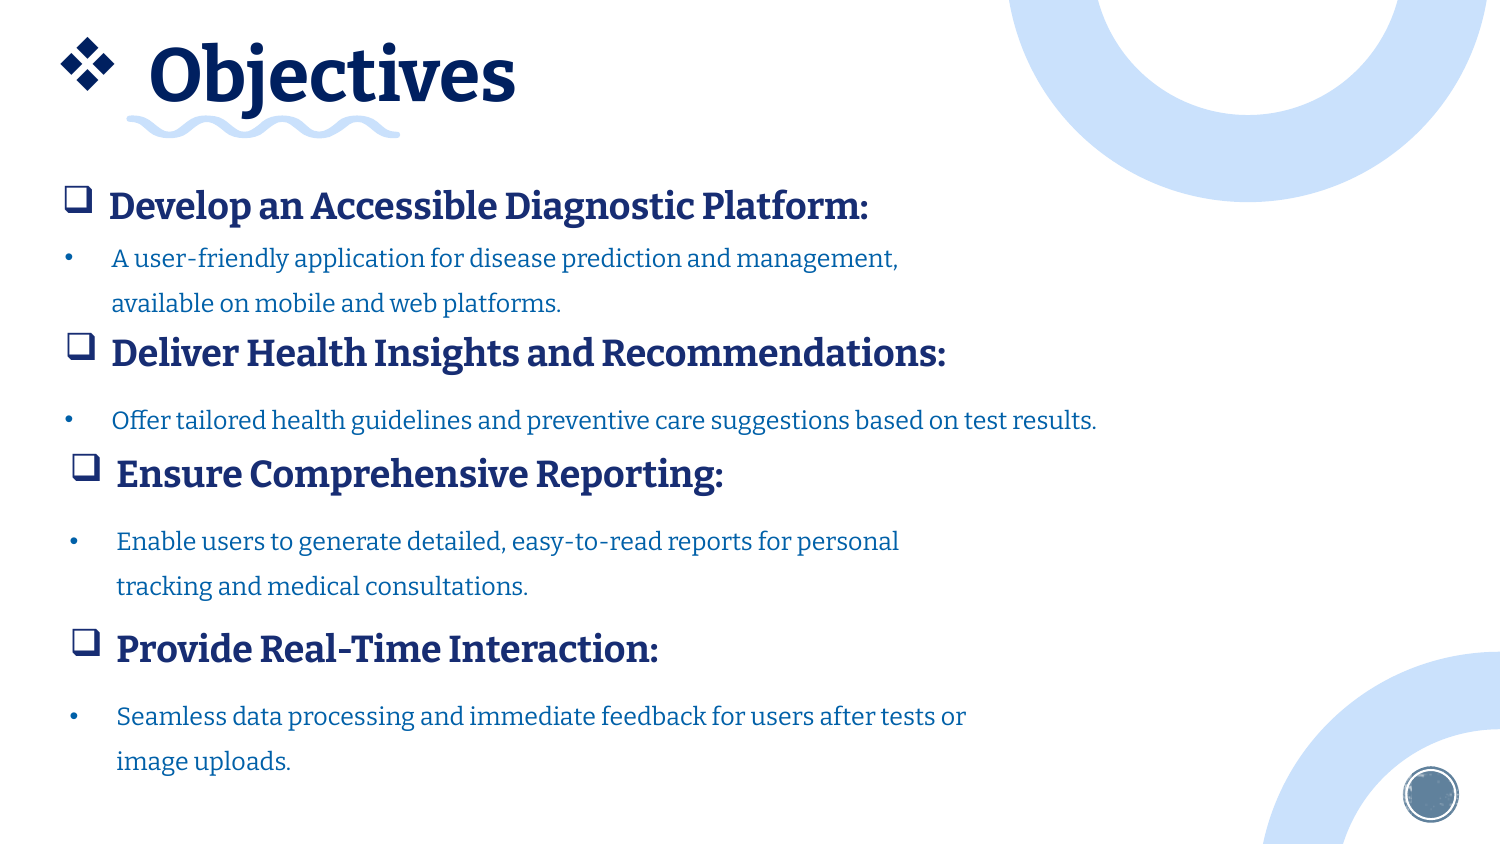

# Objectives

Develop an Accessible Diagnostic Platform:
A user-friendly application for disease prediction and management, available on mobile and web platforms.
Deliver Health Insights and Recommendations:
Offer tailored health guidelines and preventive care suggestions based on test results.
Ensure Comprehensive Reporting:
Enable users to generate detailed, easy-to-read reports for personal tracking and medical consultations.
Provide Real-Time Interaction:

Seamless data processing and immediate feedback for users after tests or image uploads.